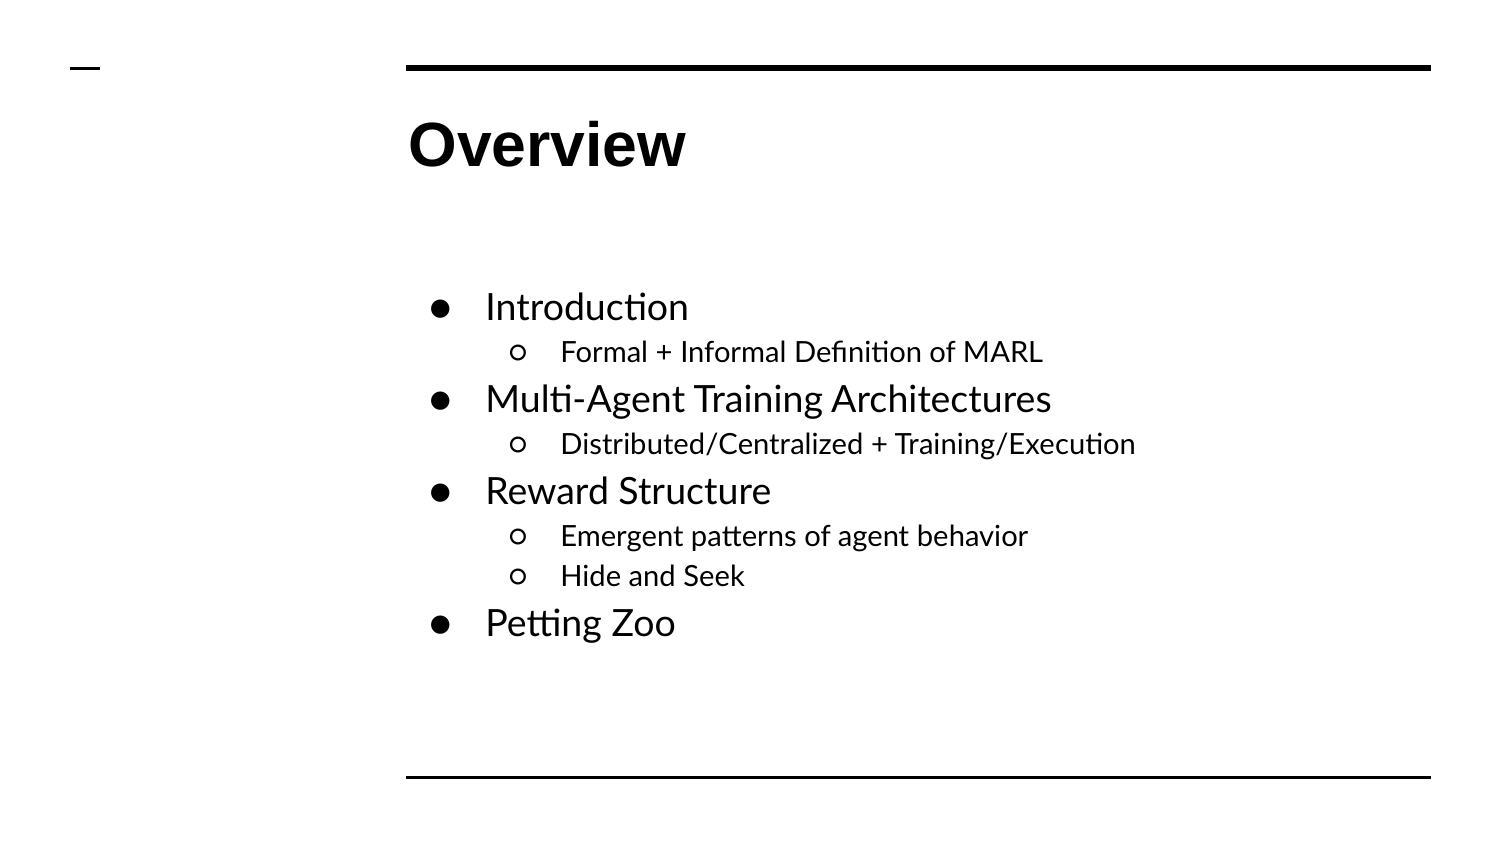

# Overview
Introduction
Formal + Informal Definition of MARL
Multi-Agent Training Architectures
Distributed/Centralized + Training/Execution
Reward Structure
Emergent patterns of agent behavior
Hide and Seek
Petting Zoo